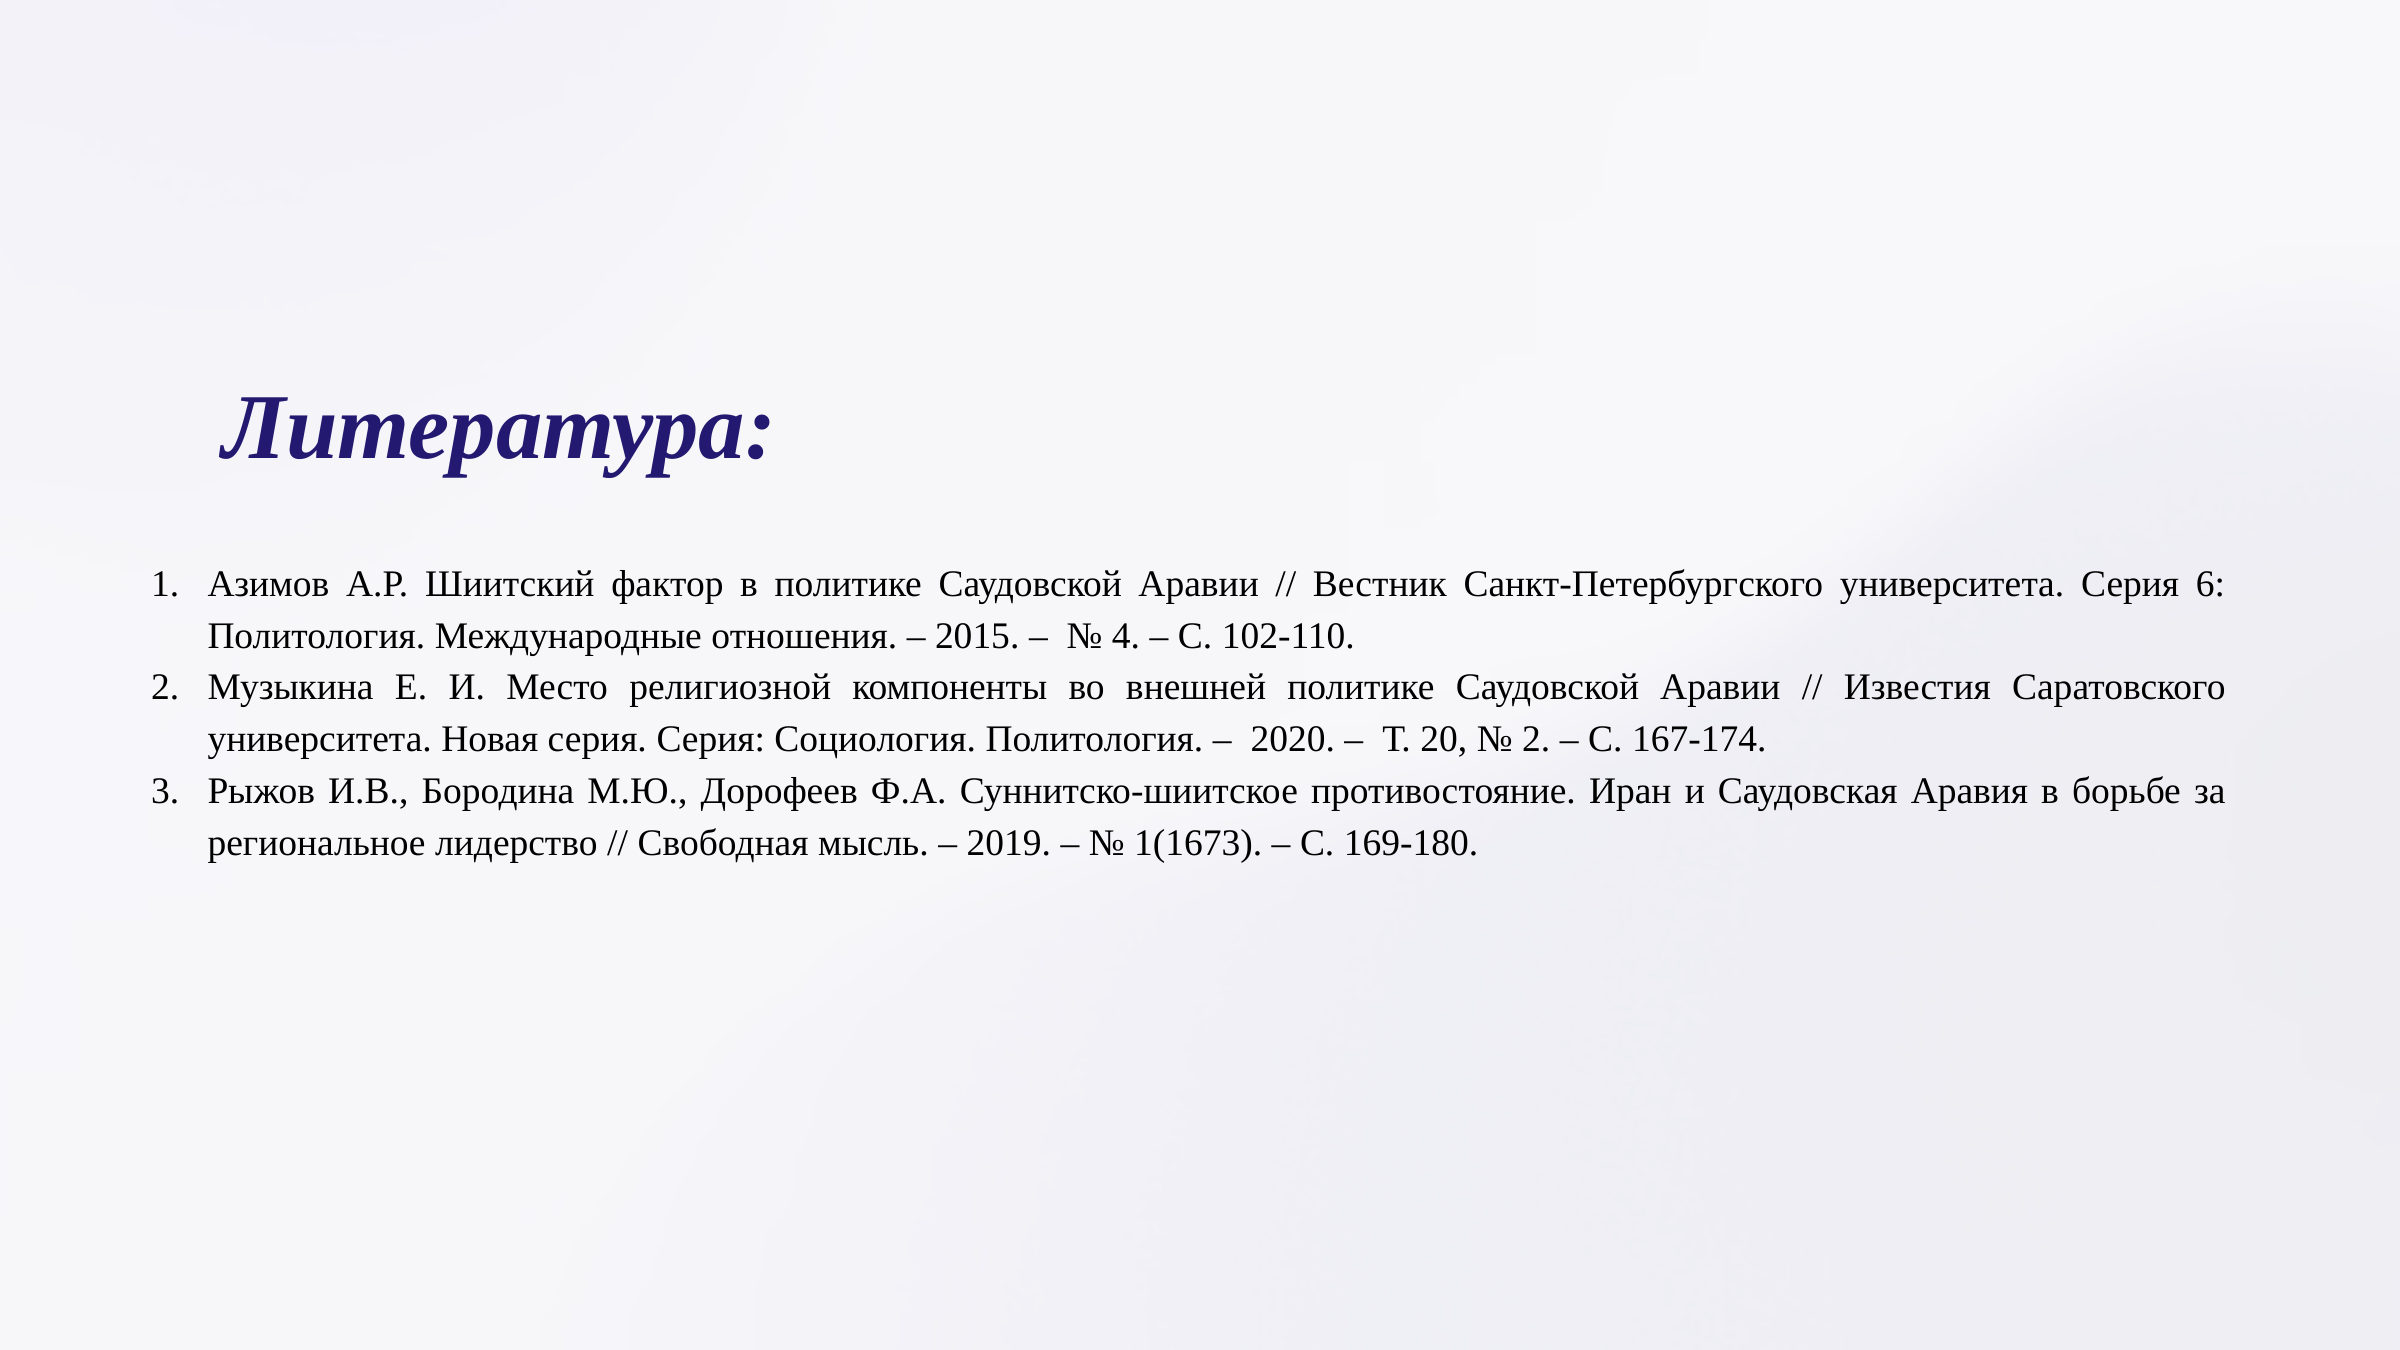

Литература:
Азимов А.Р. Шиитский фактор в политике Саудовской Аравии // Вестник Санкт-Петербургского университета. Серия 6: Политология. Международные отношения. – 2015. –  № 4. – С. 102-110.
Музыкина Е. И. Место религиозной компоненты во внешней политике Саудовской Аравии // Известия Саратовского университета. Новая серия. Серия: Социология. Политология. –  2020. –  Т. 20, № 2. – С. 167-174.
Рыжов И.В., Бородина М.Ю., Дорофеев Ф.А. Суннитско-шиитское противостояние. Иран и Саудовская Аравия в борьбе за региональное лидерство // Свободная мысль. – 2019. – № 1(1673). – С. 169-180.